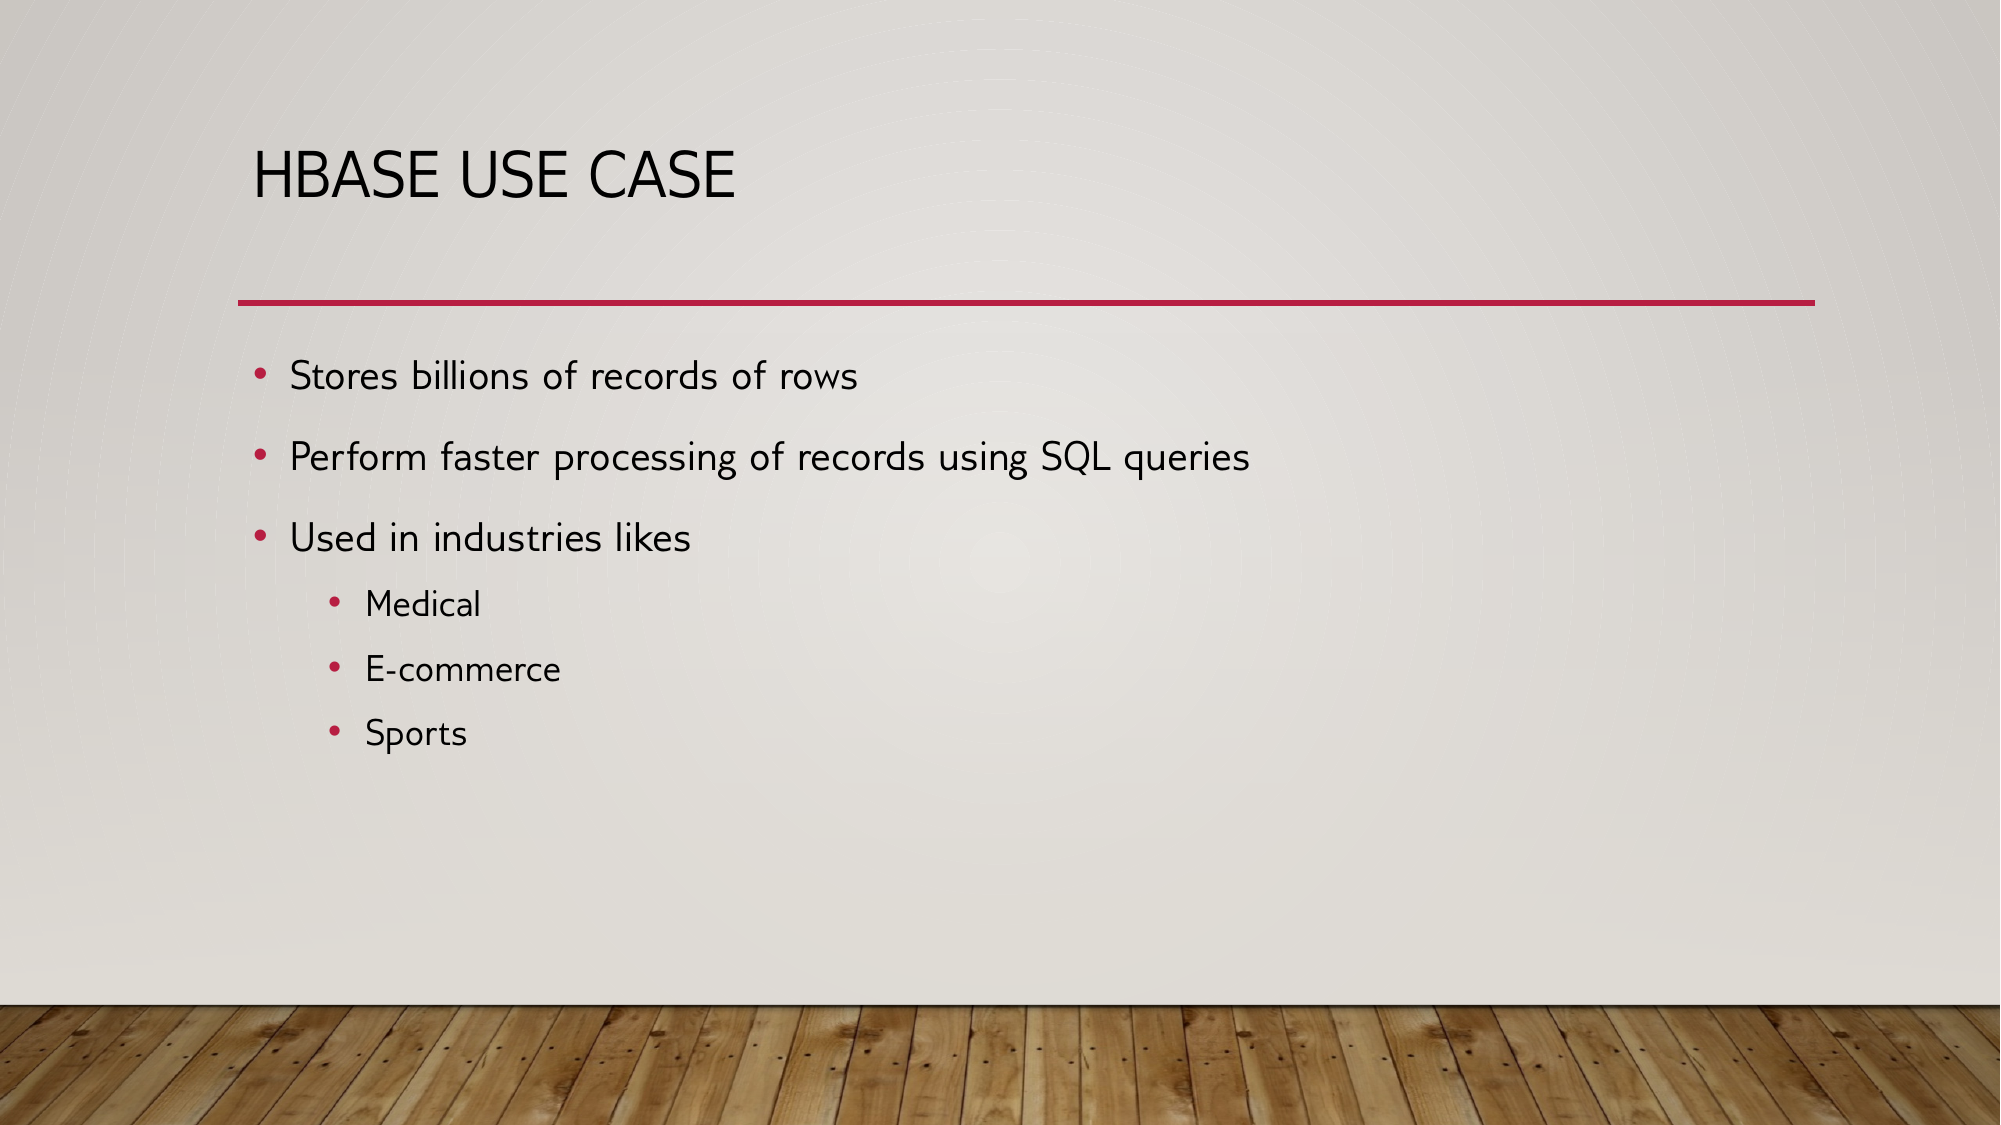

# Hbase Use case
Stores billions of records of rows
Perform faster processing of records using SQL queries
Used in industries likes
Medical
E-commerce
Sports